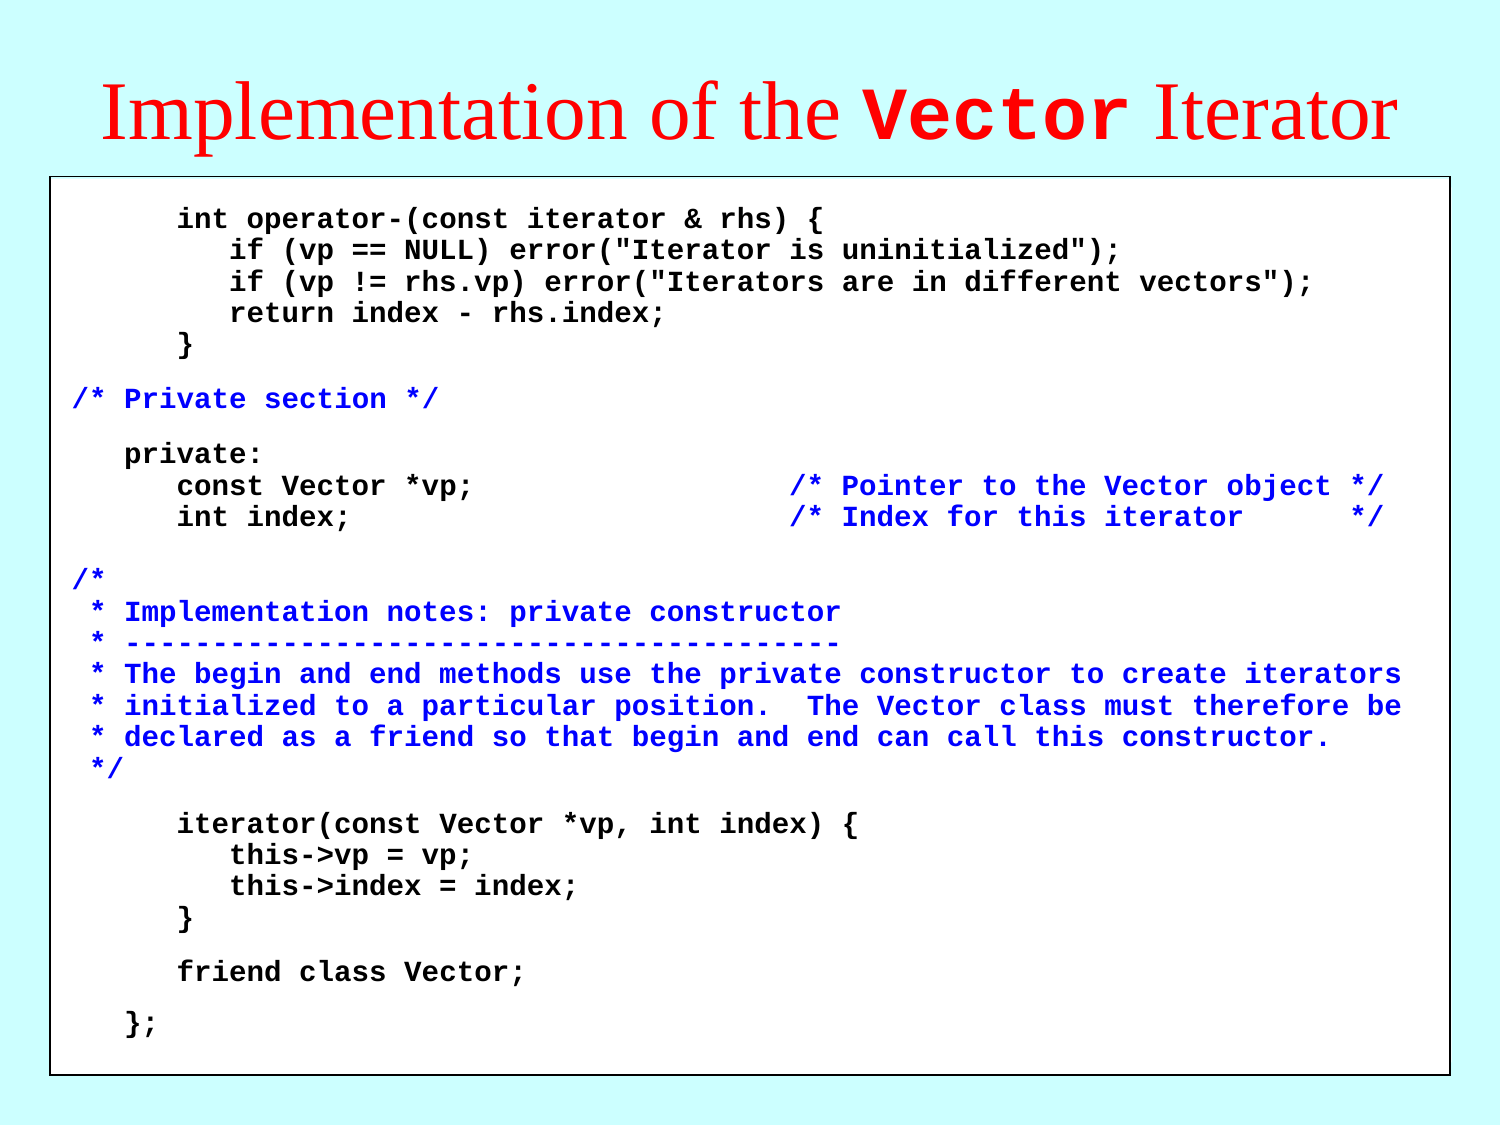

# Implementation of the Vector Iterator

      int operator-(const iterator & rhs) {
         if (vp == NULL) error("Iterator is uninitialized");
         if (vp != rhs.vp) error("Iterators are in different vectors");
         return index - rhs.index;
      }

/* Private section */

   private:
      const Vector *vp;                  /* Pointer to the Vector object */
      int index;                         /* Index for this iterator      */

/*
 * Implementation notes: private constructor
 * -----------------------------------------
 * The begin and end methods use the private constructor to create iterators
 * initialized to a particular position.  The Vector class must therefore be
 * declared as a friend so that begin and end can call this constructor.
 */

      iterator(const Vector *vp, int index) {
         this->vp = vp;
         this->index = index;
      }

      friend class Vector;

   };
      iterator & operator--() {
         if (vp == NULL) error("Iterator is uninitialized");
         index--;
         return *this;
      }

      iterator operator--(int) {
         iterator copy(*this);
         operator--();
         return copy;
      }

/*
 * Implementation notes: arithmetic operators
 * ------------------------------------------
 * These operators update the index field by the increment value k.
 */

      iterator operator+(const int & k) {
         if (vp == NULL) error("Iterator is uninitialized");
         return iterator(vp, index + k);
      }

      iterator operator-(const int & k) {
         if (vp == NULL) error("Iterator is uninitialized");
         return iterator(vp, index - k);
      }